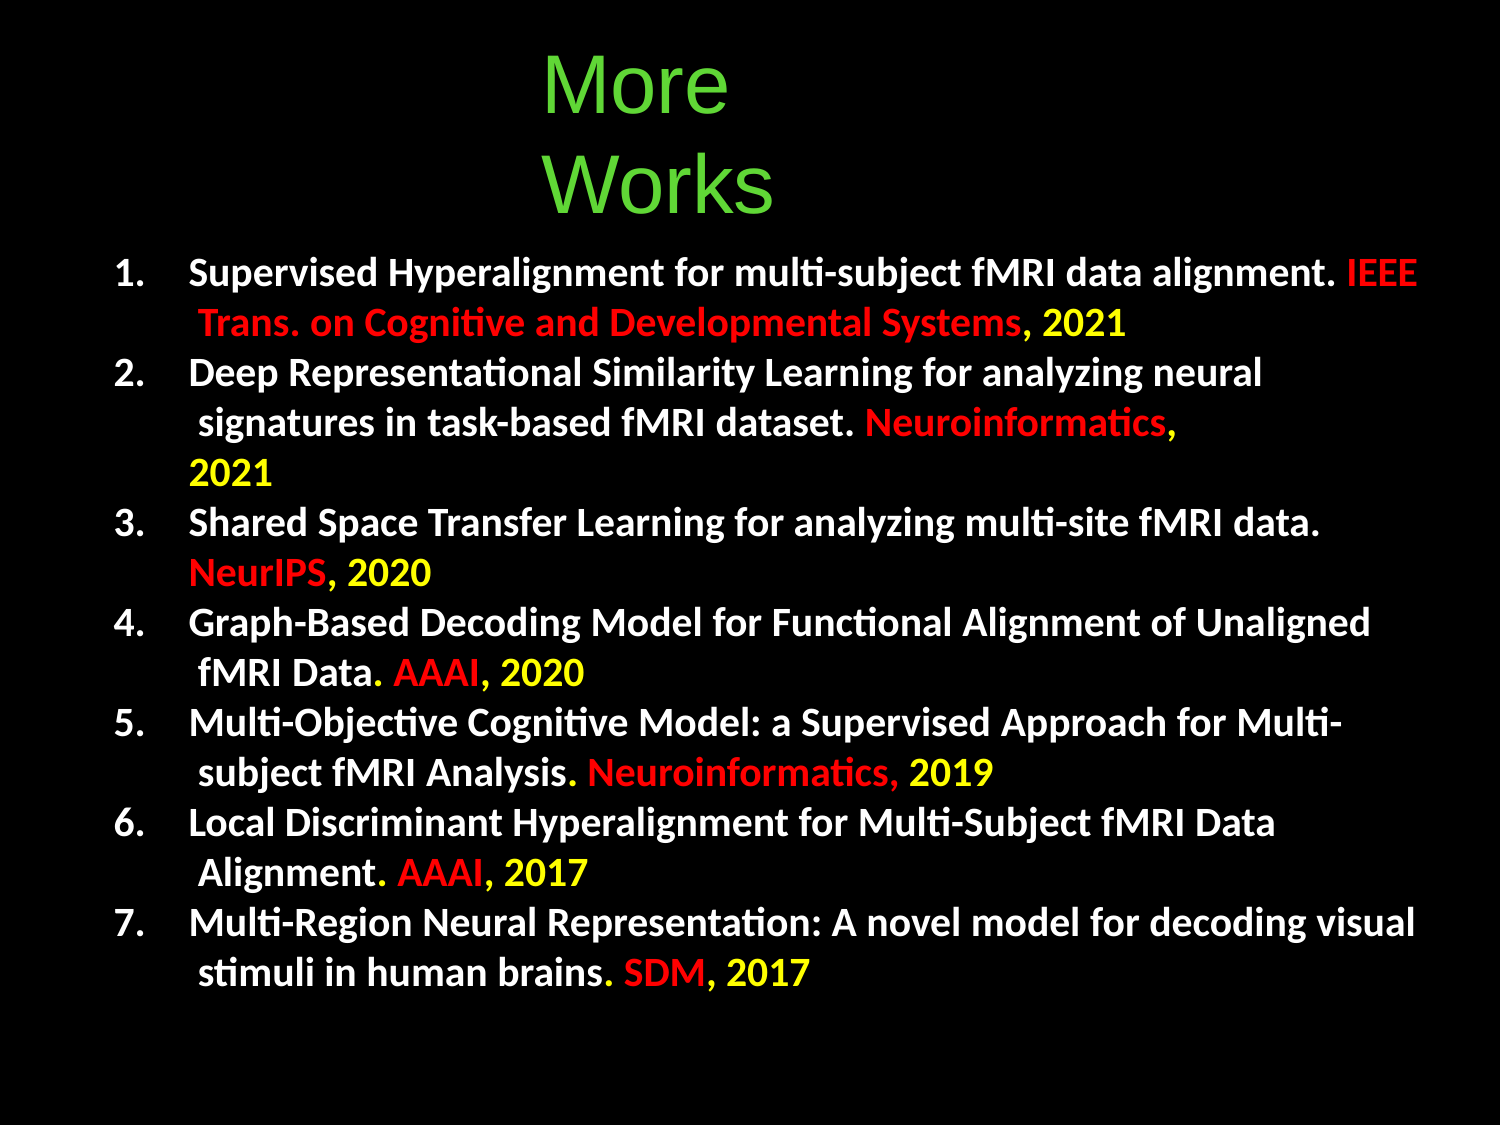

# More Works
Supervised Hyperalignment for multi-subject fMRI data alignment. IEEE  Trans. on Cognitive and Developmental Systems, 2021
Deep Representational Similarity Learning for analyzing neural  signatures in task-based fMRI dataset. Neuroinformatics, 2021
Shared Space Transfer Learning for analyzing multi-site fMRI data.  NeurIPS, 2020
Graph-Based Decoding Model for Functional Alignment of Unaligned  fMRI Data. AAAI, 2020
Multi-Objective Cognitive Model: a Supervised Approach for Multi-  subject fMRI Analysis. Neuroinformatics, 2019
Local Discriminant Hyperalignment for Multi-Subject fMRI Data  Alignment. AAAI, 2017
Multi-Region Neural Representation: A novel model for decoding visual  stimuli in human brains. SDM, 2017